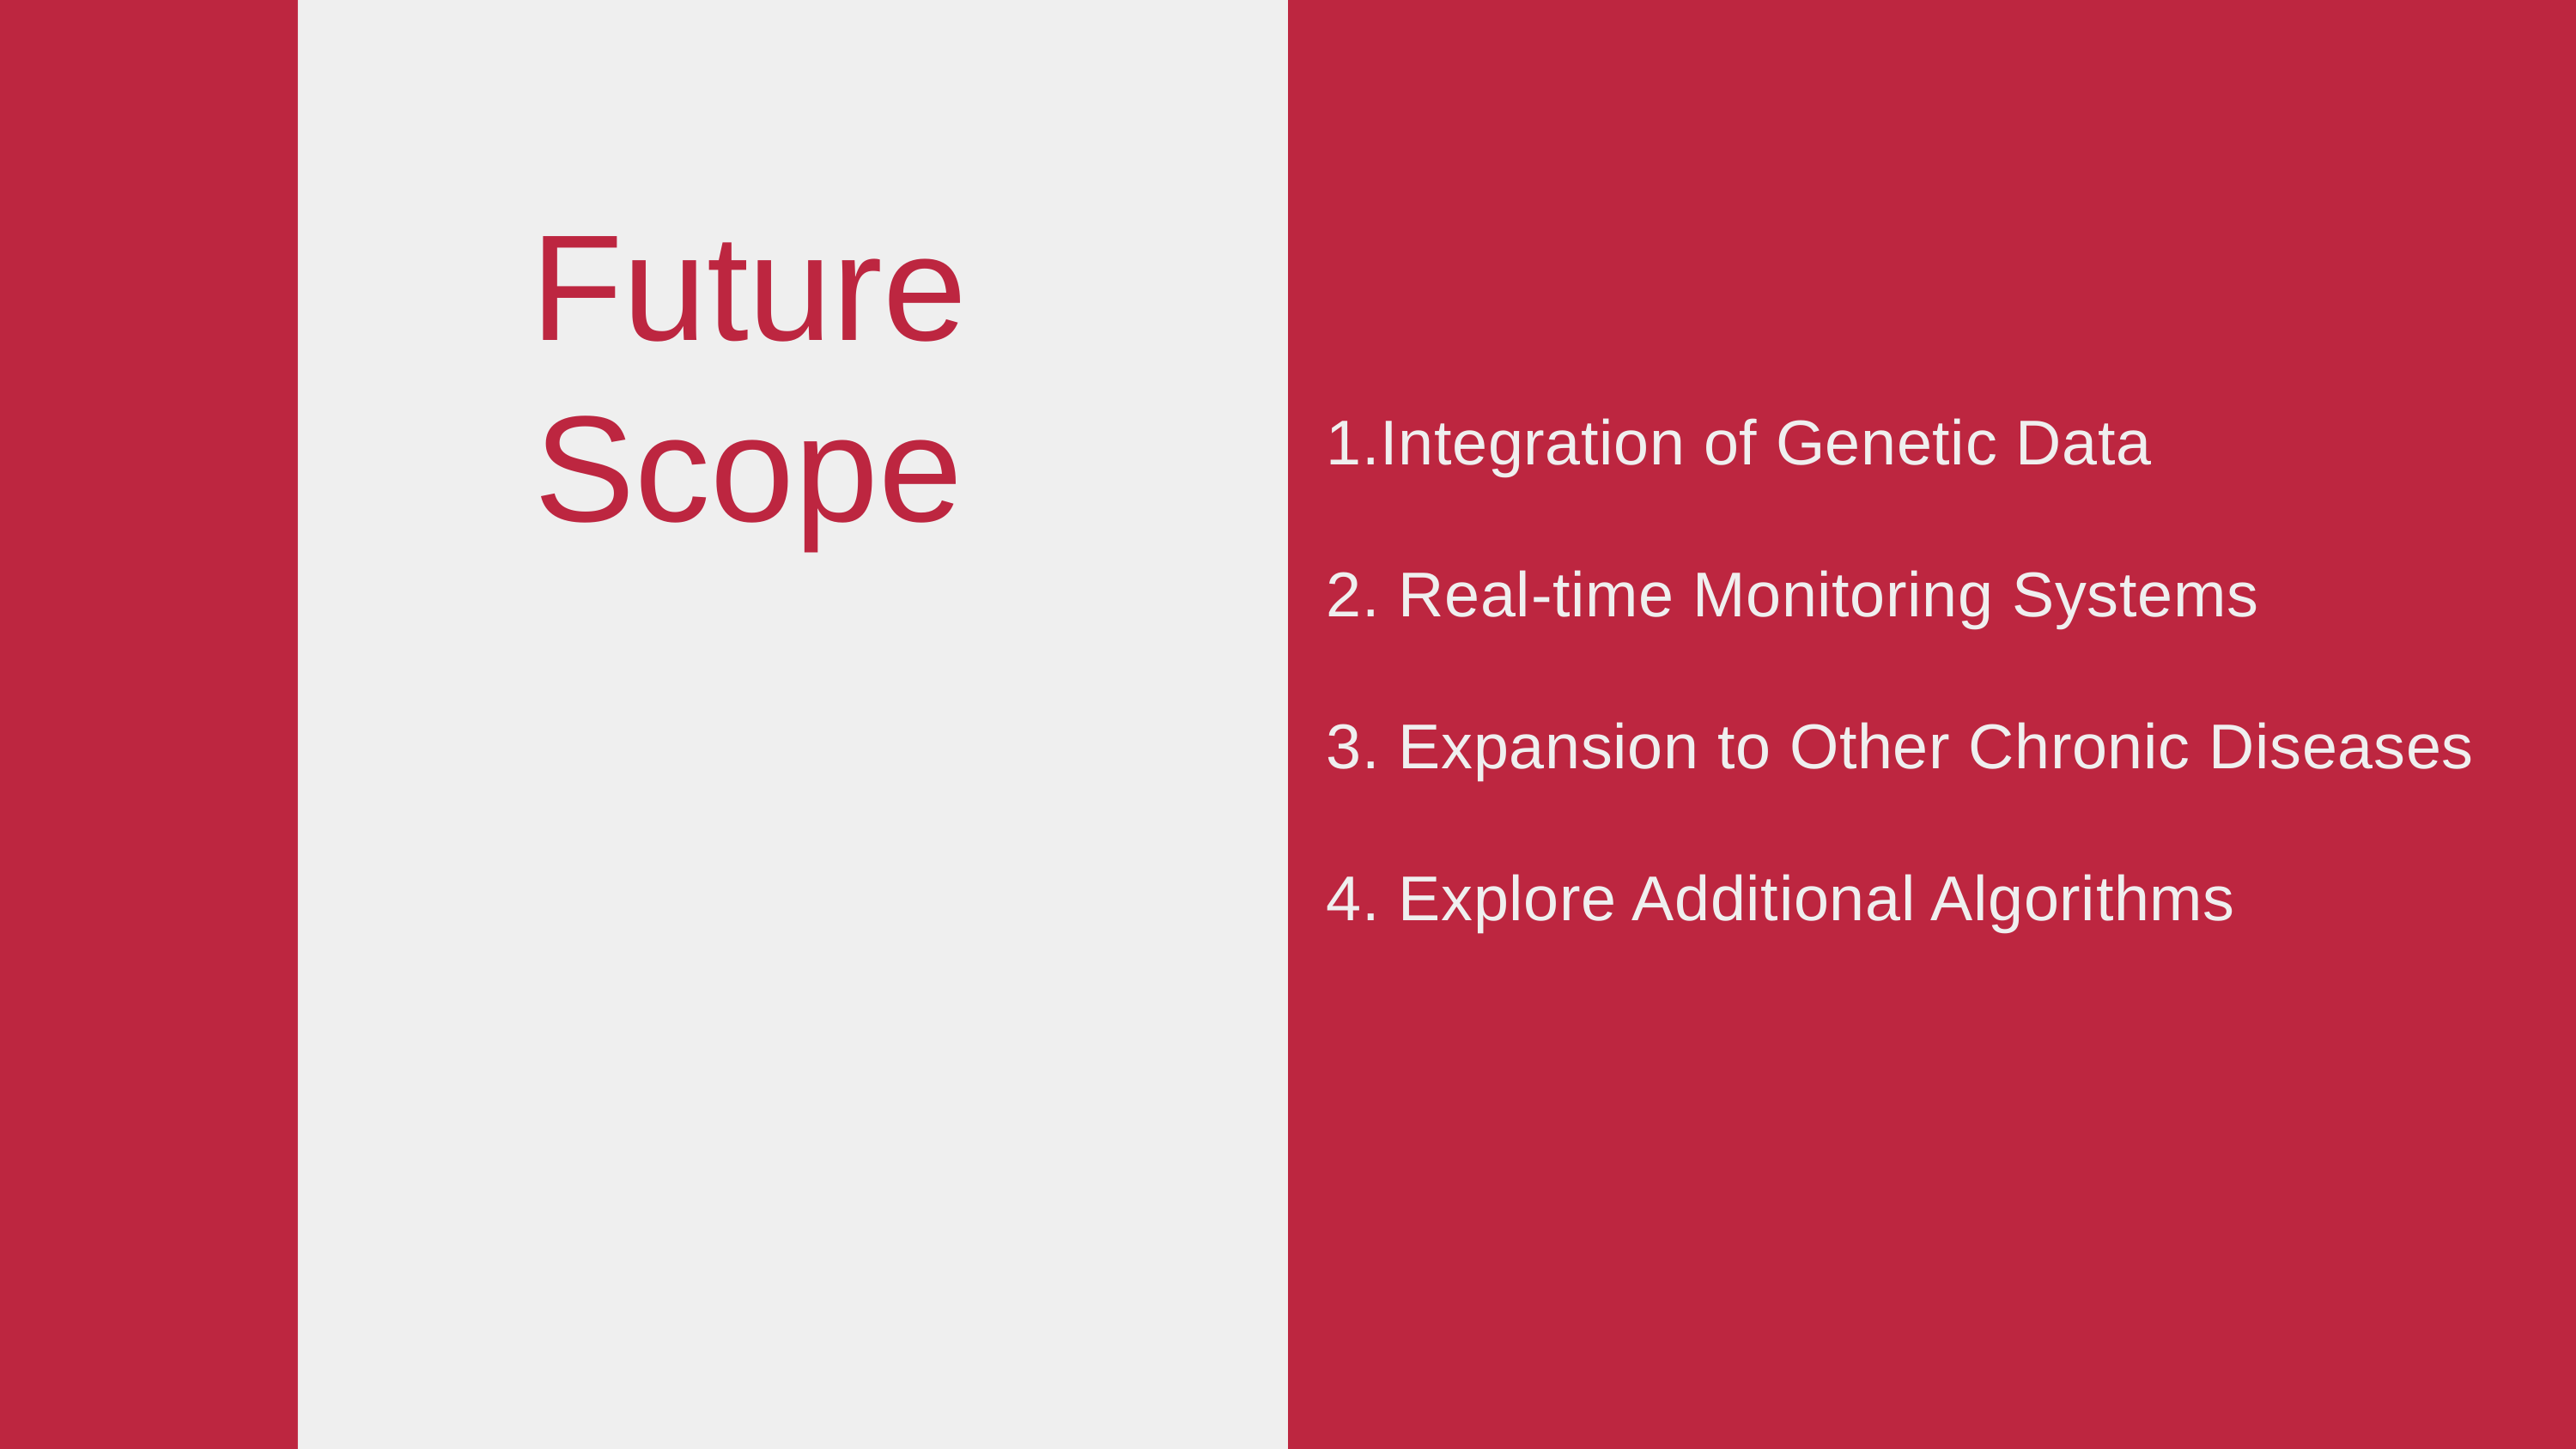

Future Scope

1.Integration of Genetic Data

2. Real-time Monitoring Systems

3. Expansion to Other Chronic Diseases

4. Explore Additional Algorithms